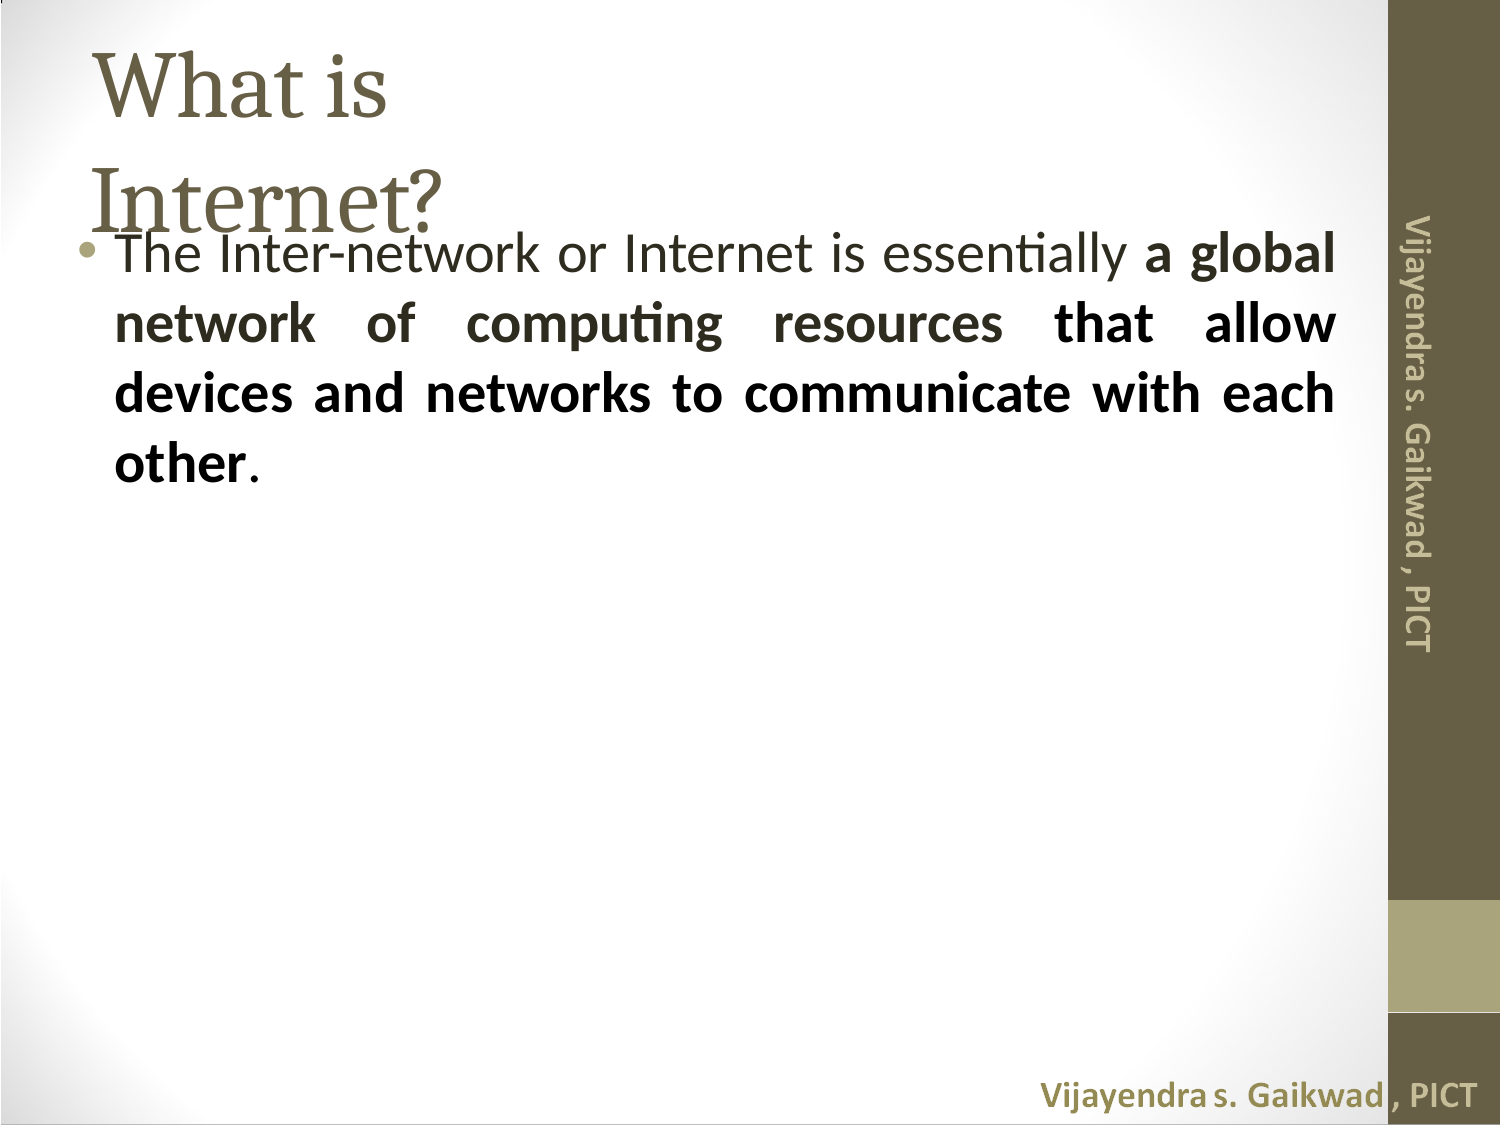

# What is Internet?
The Inter-network or Internet is essentially a global network of computing resources that allow devices and networks to communicate with each other.